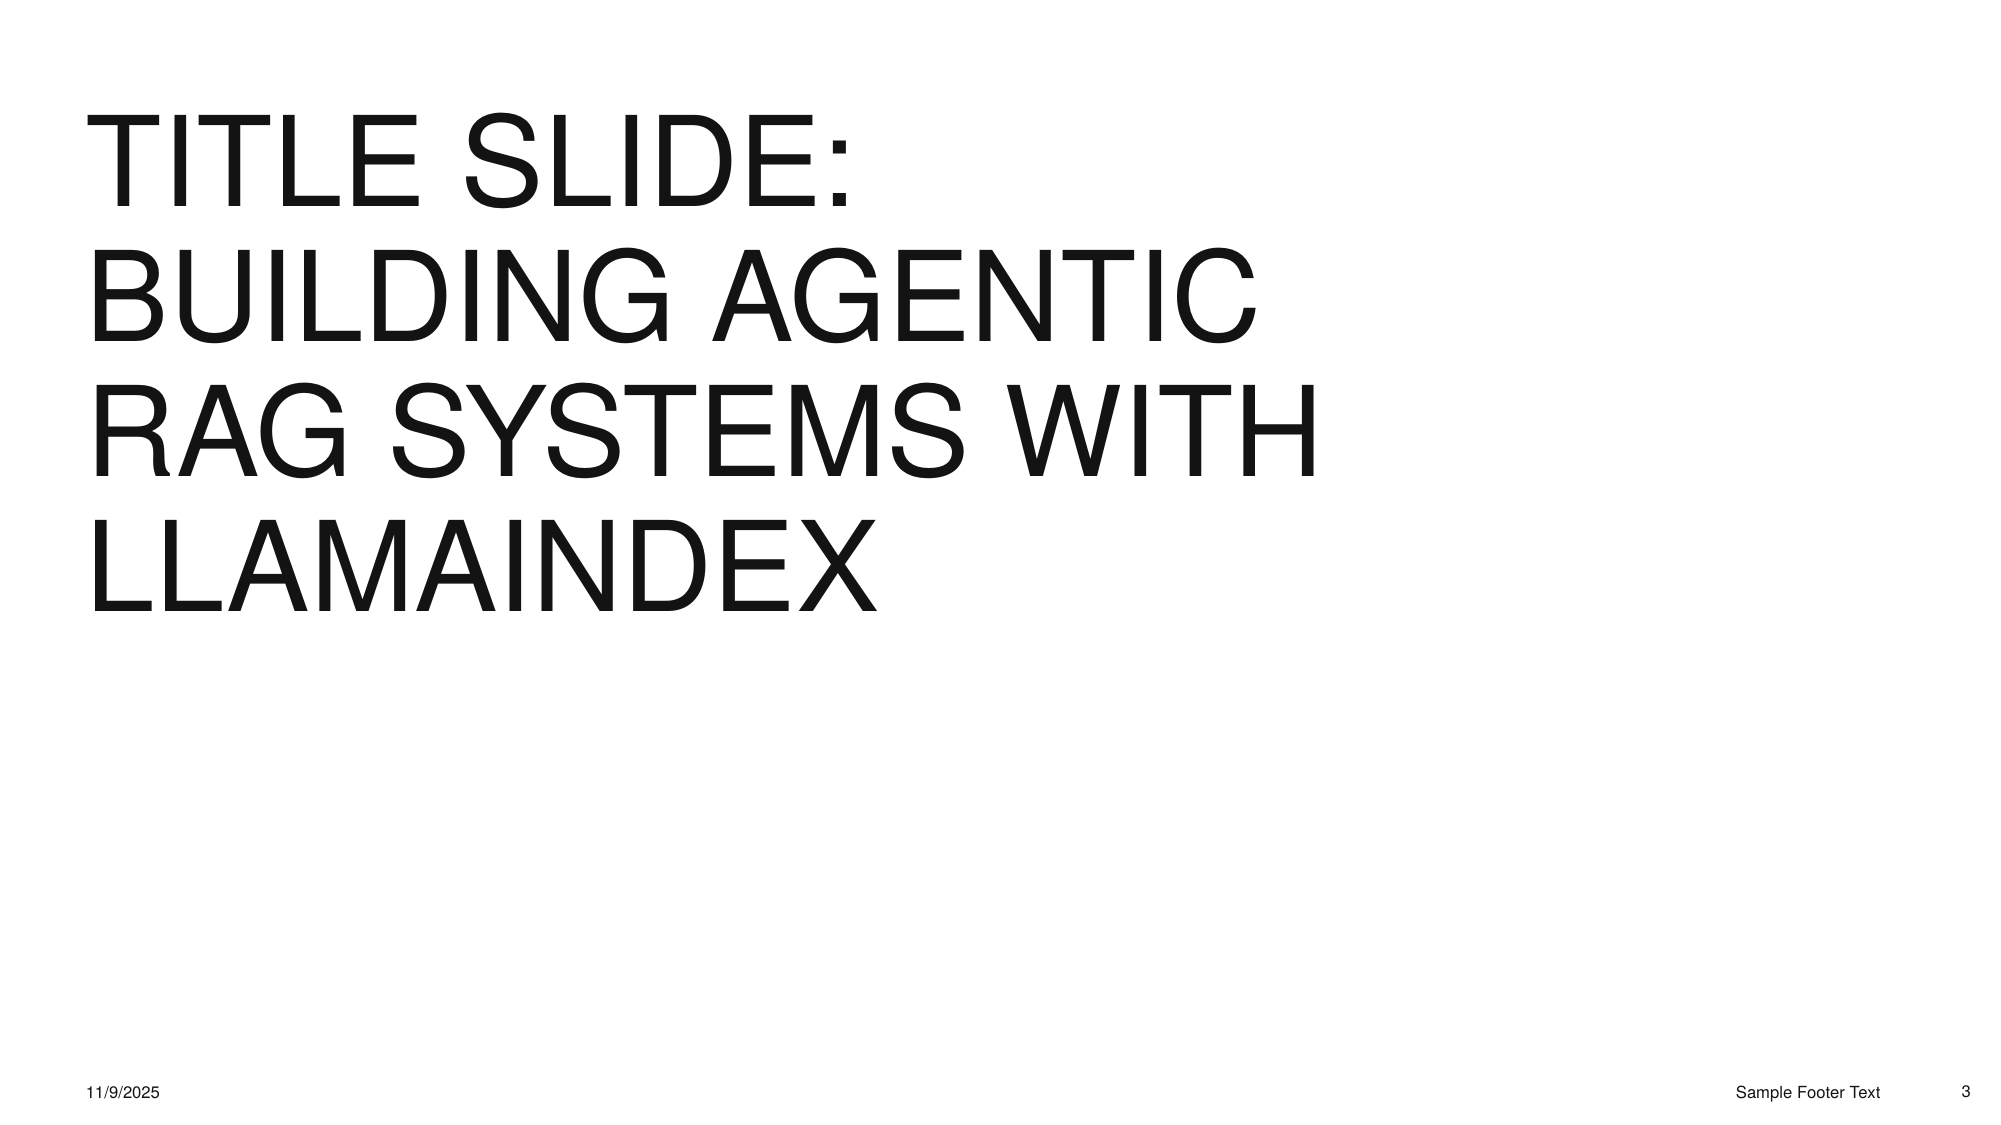

# Title Slide: Building Agentic RAG Systems with LlamaIndex

11/9/2025
Sample Footer Text
3